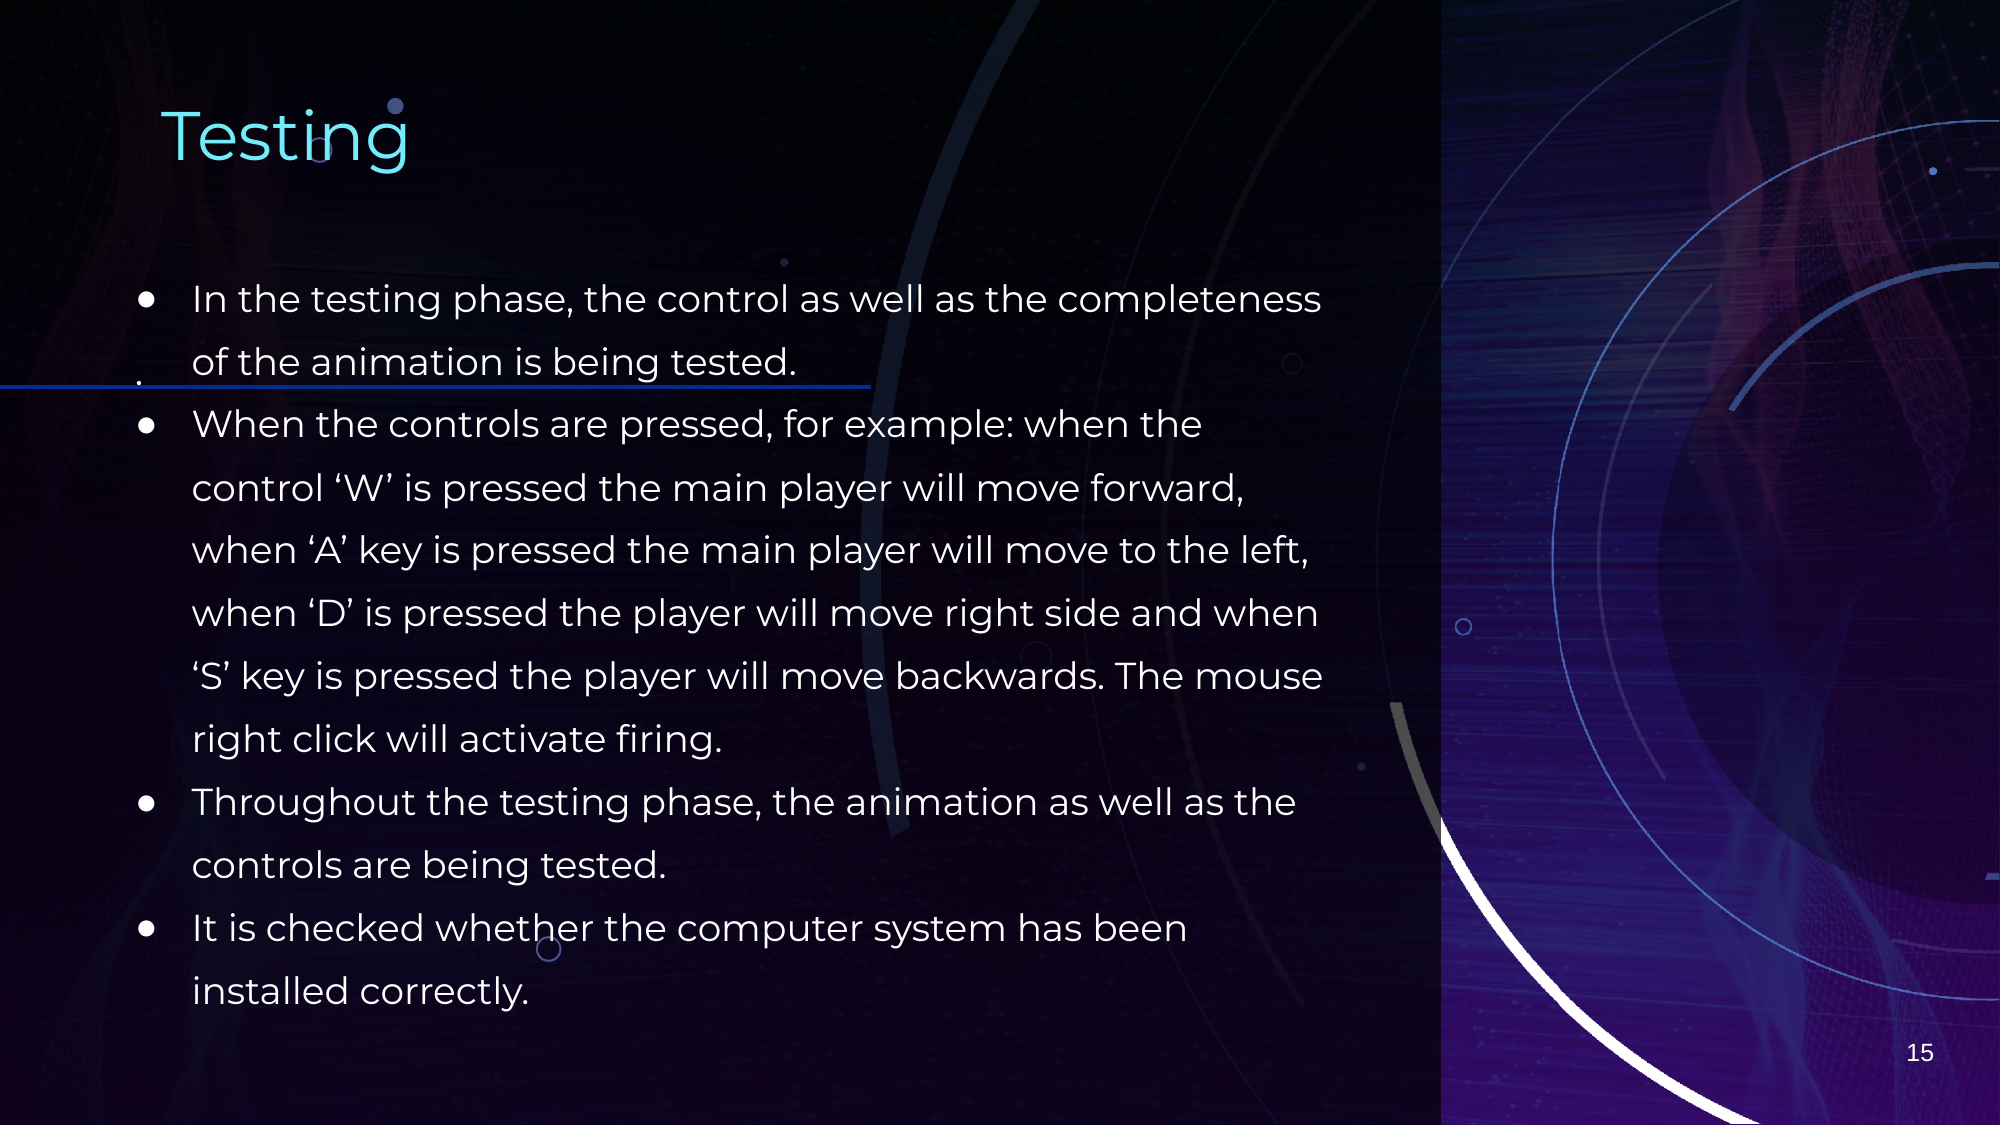

Testing
In the testing phase, the control as well as the completeness of the animation is being tested.
When the controls are pressed, for example: when the control ‘W’ is pressed the main player will move forward, when ‘A’ key is pressed the main player will move to the left, when ‘D’ is pressed the player will move right side and when ‘S’ key is pressed the player will move backwards. The mouse right click will activate firing.
Throughout the testing phase, the animation as well as the controls are being tested.
It is checked whether the computer system has been installed correctly.

.
15